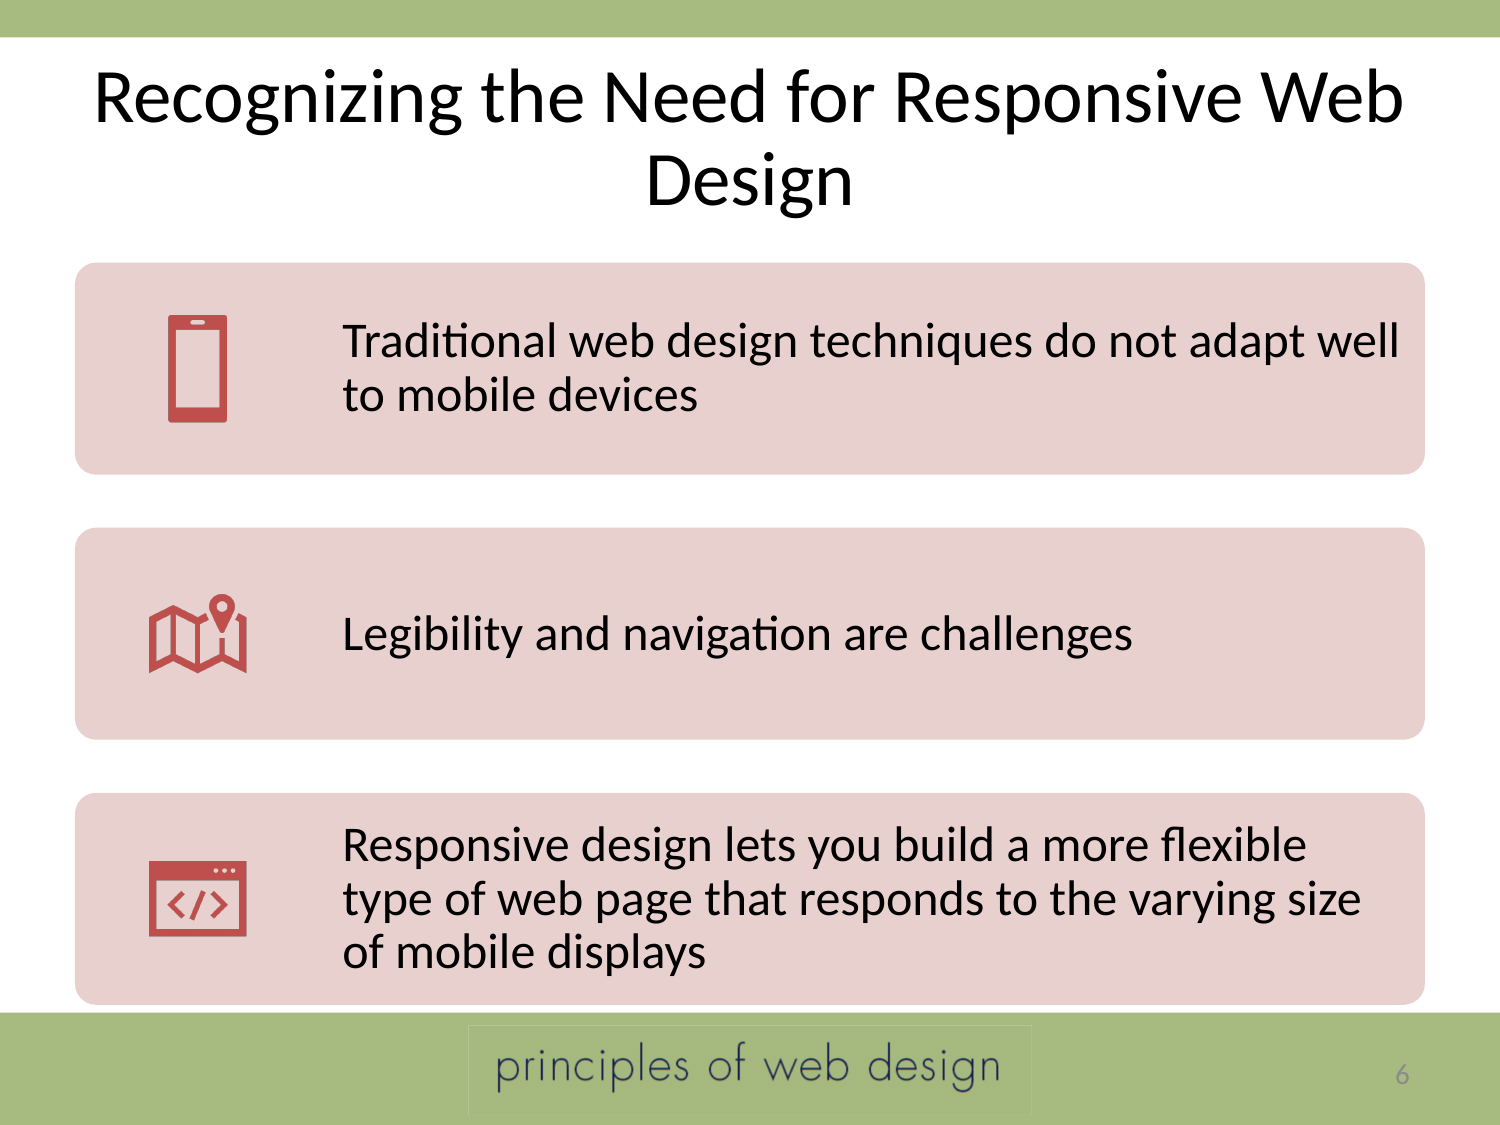

# Recognizing the Need for Responsive Web Design
Traditional web design techniques do not adapt well to mobile devices
Legibility and navigation are challenges
Responsive design lets you build a more flexible type of web page that responds to the varying size of mobile displays
6